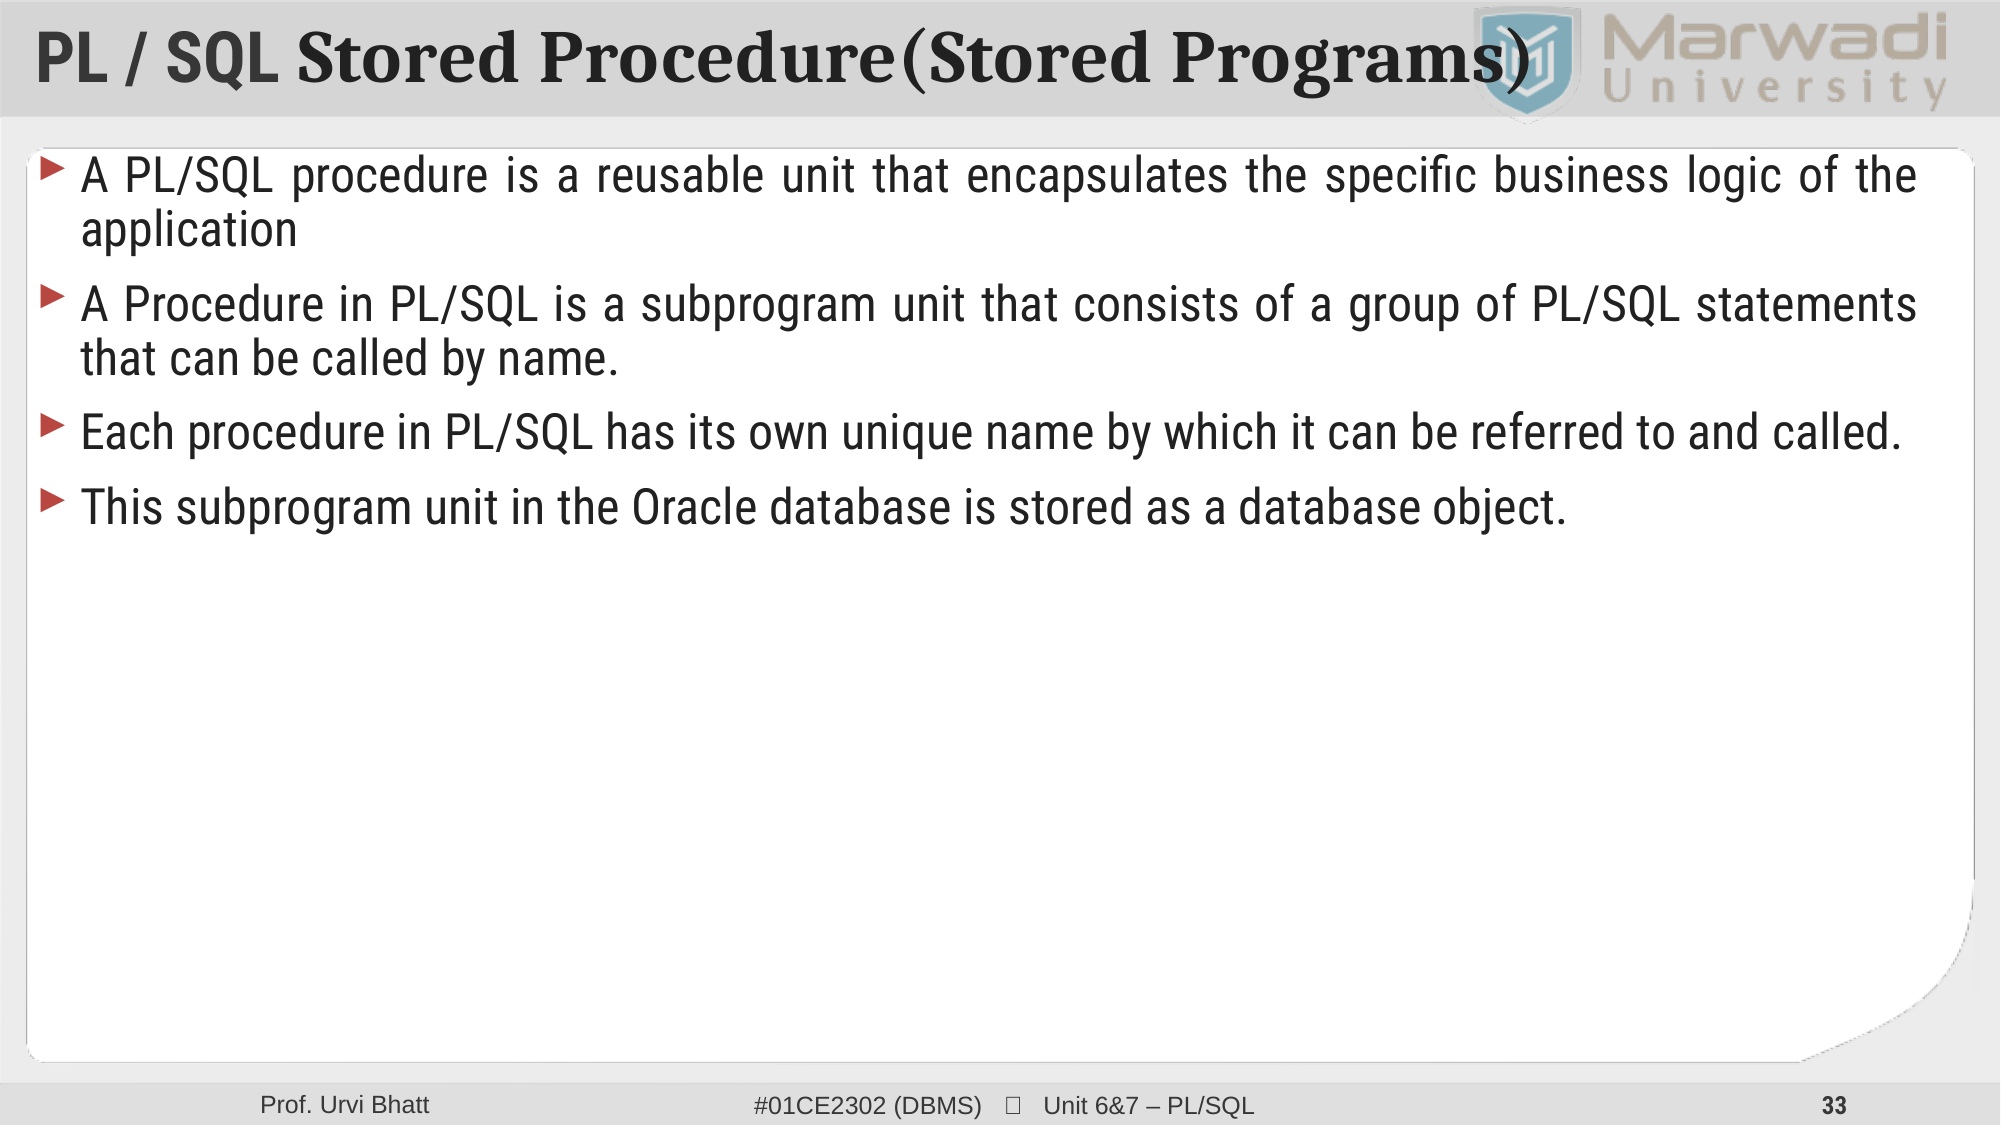

# PL / SQL Stored Procedure(Stored Programs)
A PL/SQL procedure is a reusable unit that encapsulates the specific business logic of the application
A Procedure in PL/SQL is a subprogram unit that consists of a group of PL/SQL statements that can be called by name.
Each procedure in PL/SQL has its own unique name by which it can be referred to and called.
This subprogram unit in the Oracle database is stored as a database object.